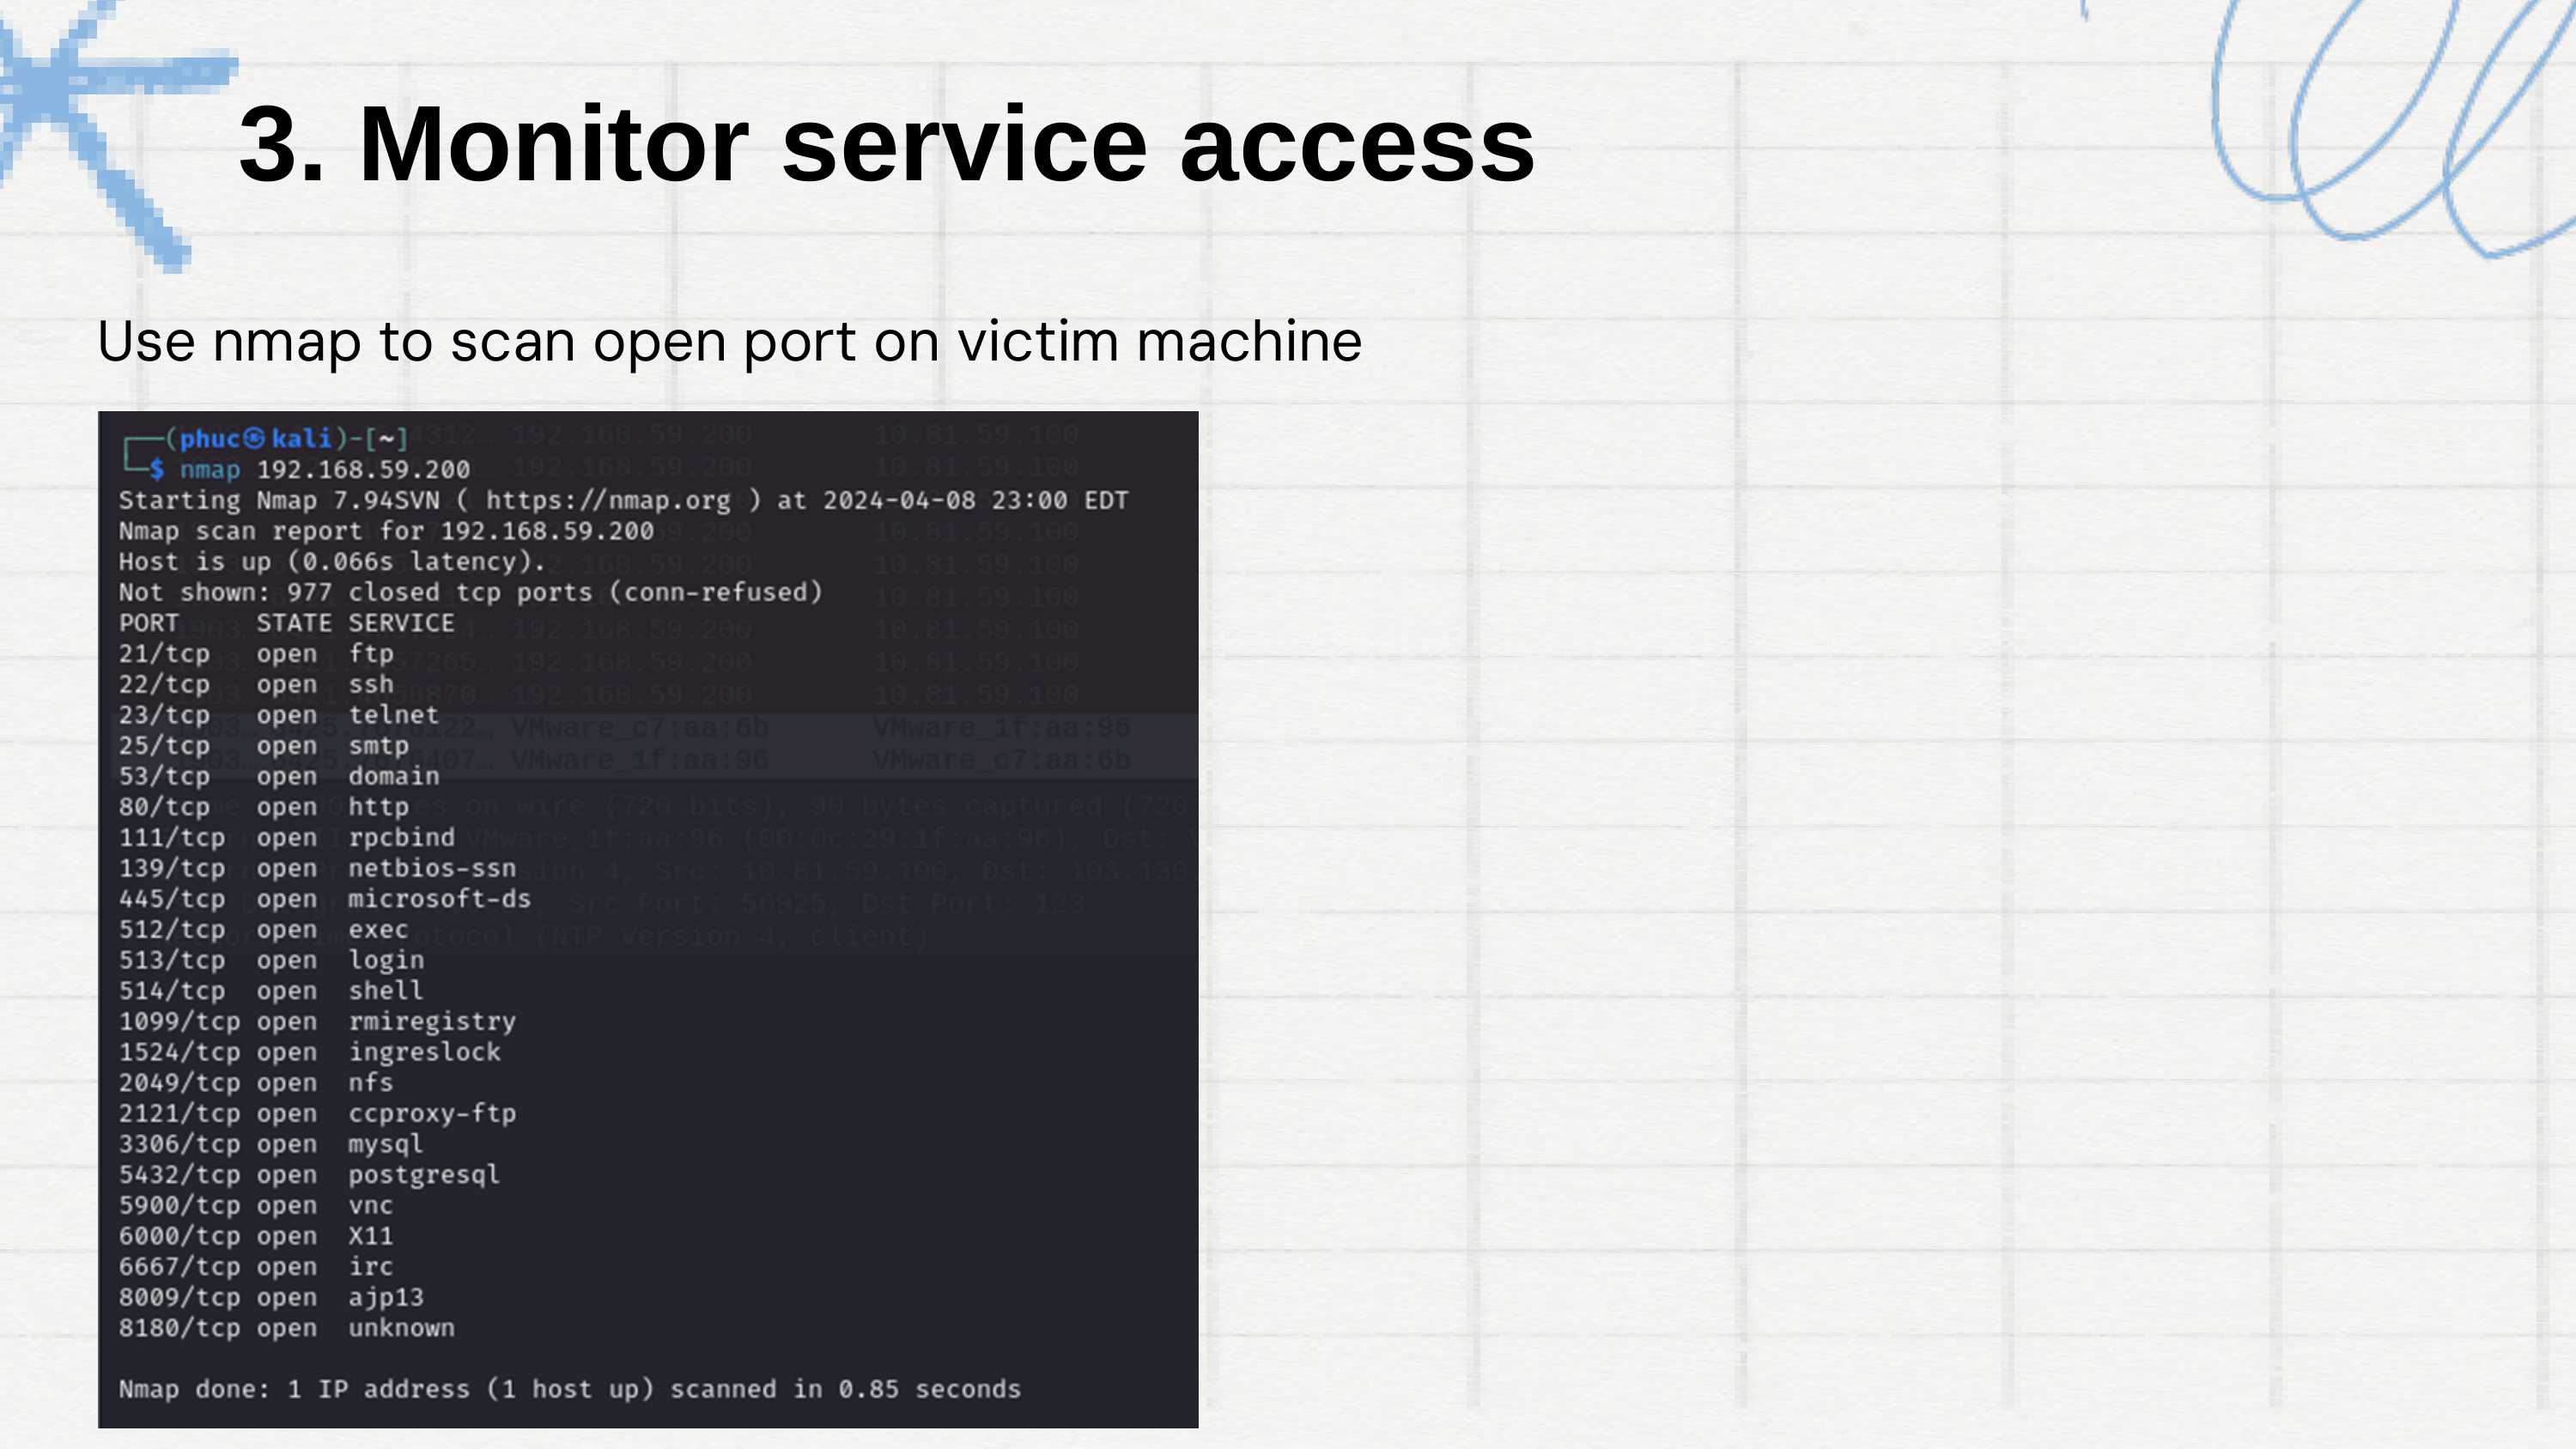

3. Monitor service access
Use nmap to scan open port on victim machine